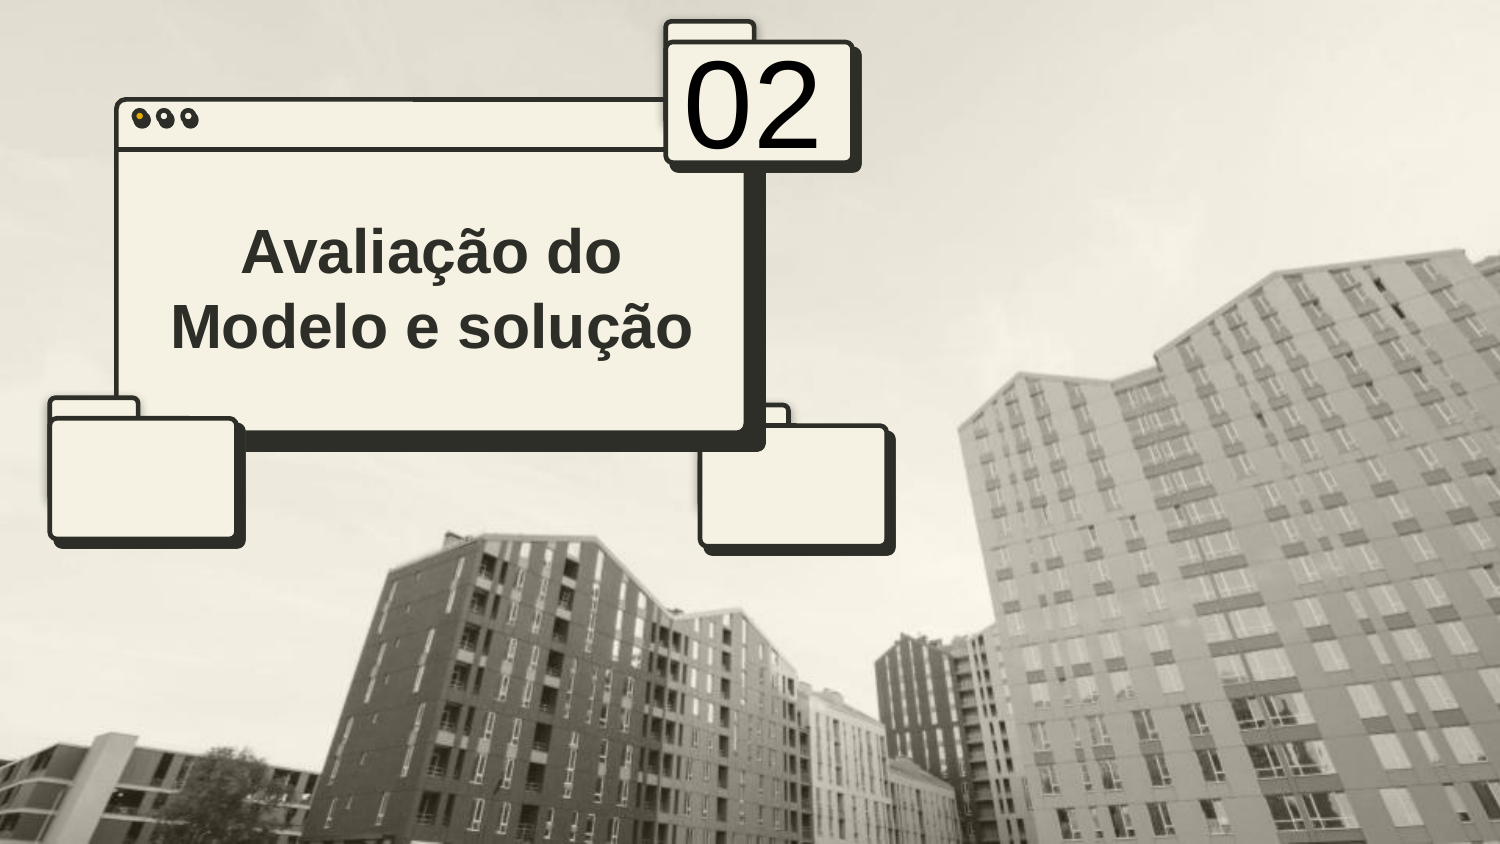

02

# Avaliação do Modelo e solução